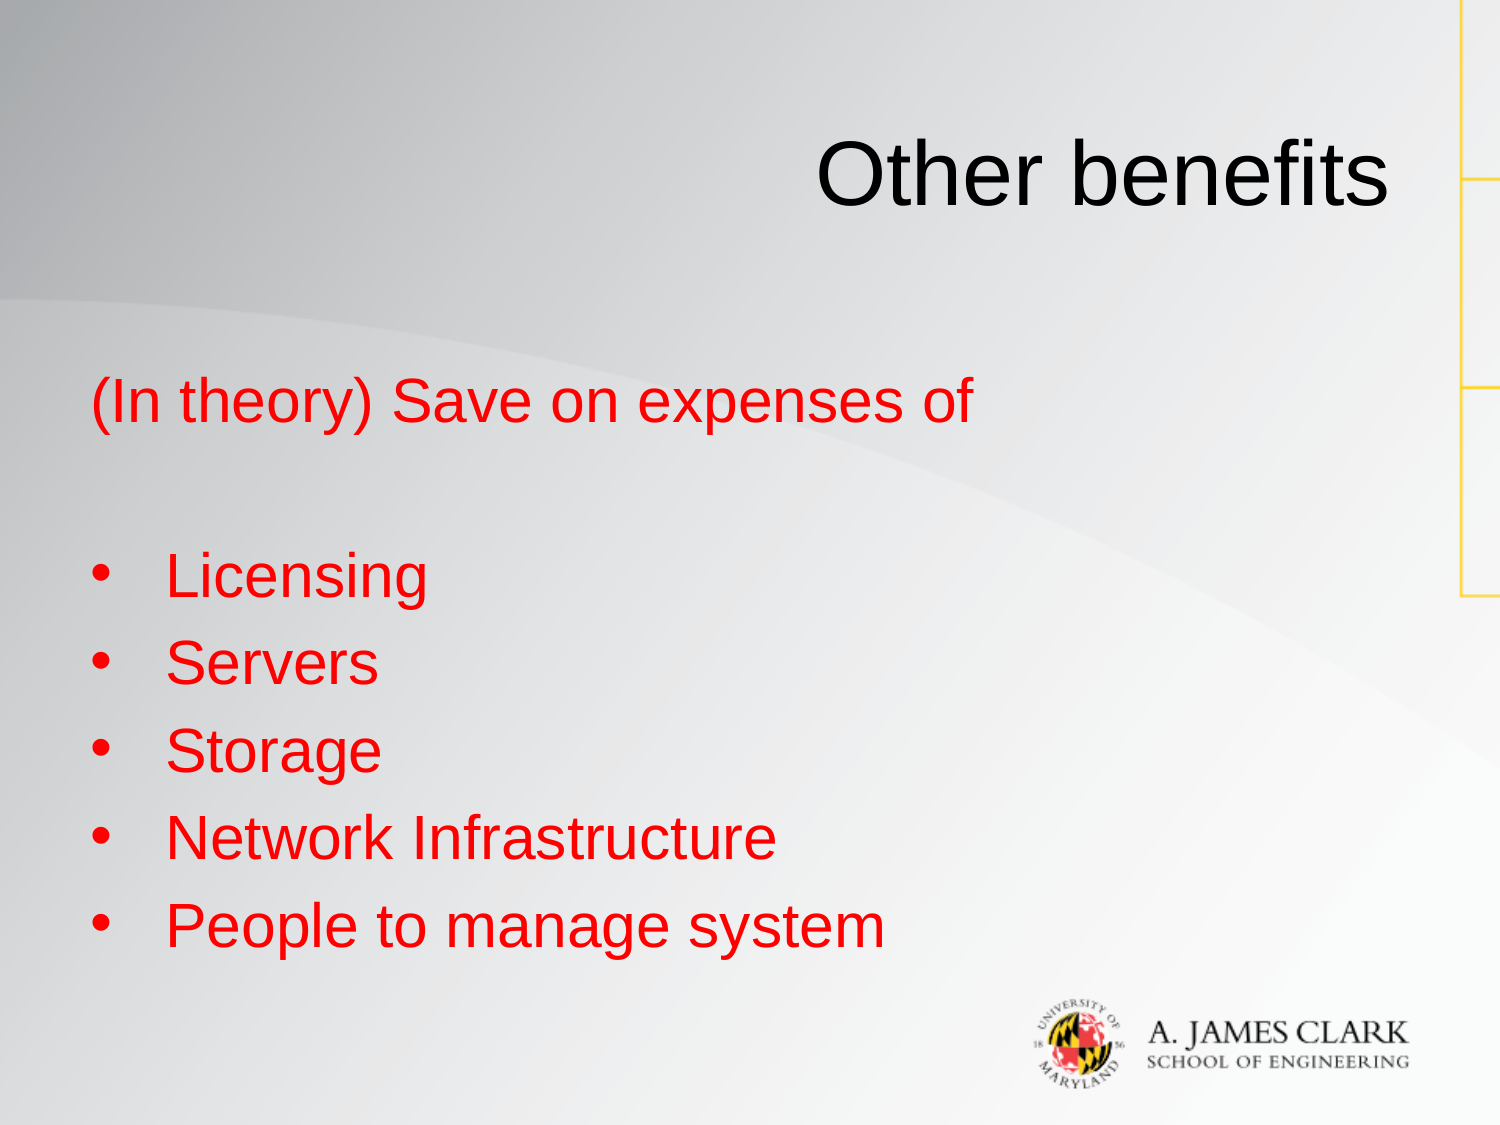

# Other benefits
(In theory) Save on expenses of

Licensing
Servers
Storage
Network Infrastructure
People to manage system